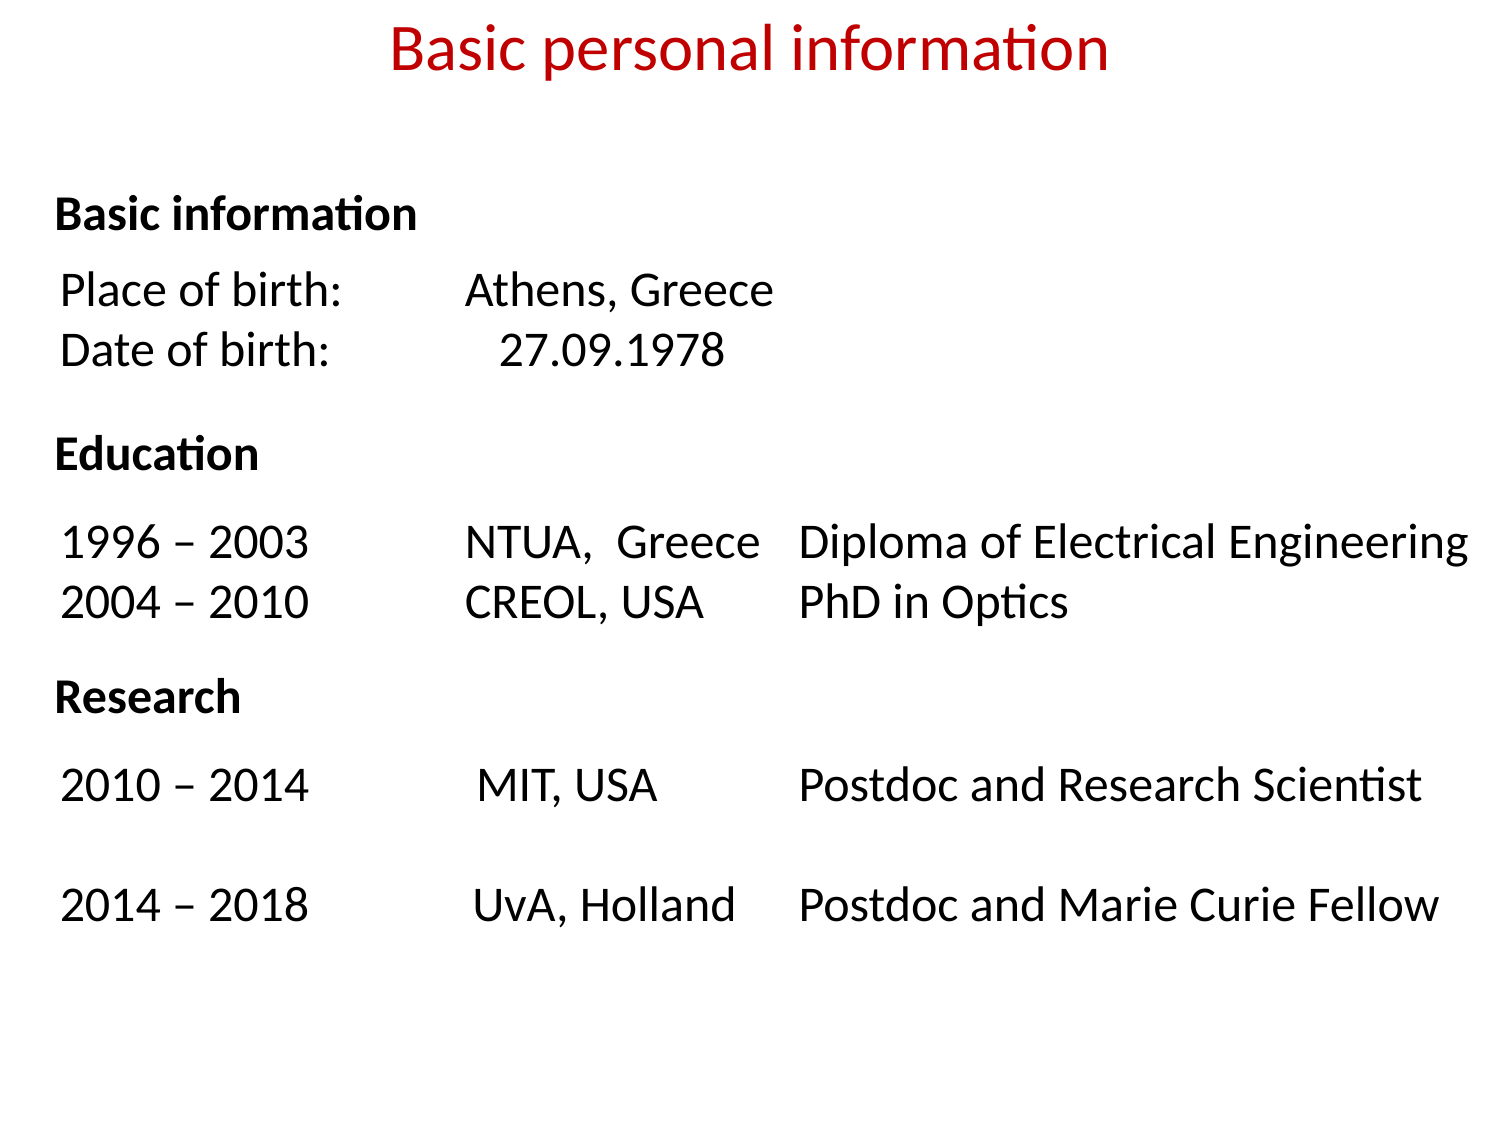

Basic personal information
Basic information
    Place of birth: 	Athens, Greece
    Date of birth:  	   27.09.1978
Education
    1996 – 2003		NTUA,  Greece	   Diploma of Electrical Engineering
    2004 – 2010	  	CREOL, USA	   PhD in Optics
Research
    2010 – 2014		 MIT, USA	   Postdoc and Research Scientist
    2014 – 2018	              UvA, Holland 	   Postdoc and Marie Curie Fellow